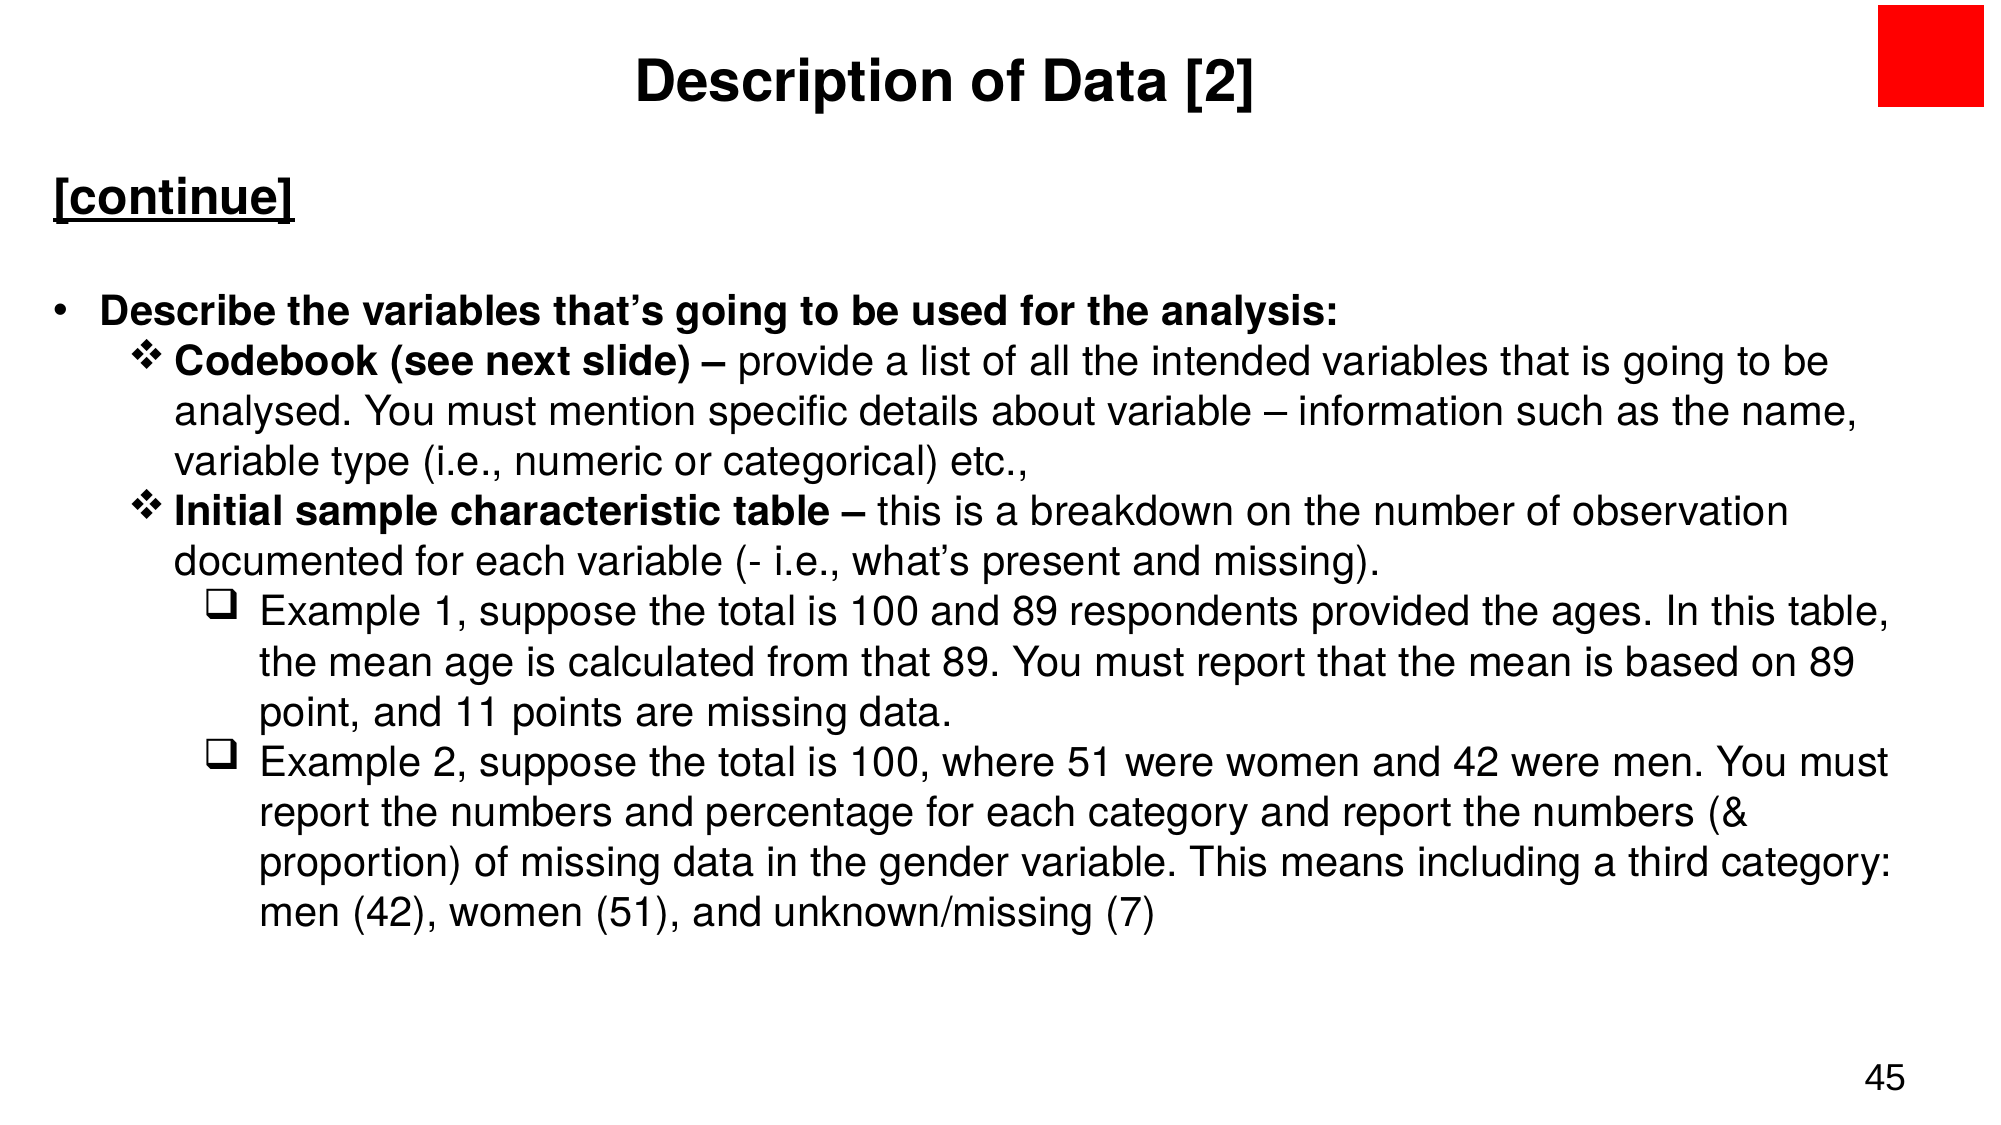

Description of Data [2]
[continue]

Describe the variables that’s going to be used for the analysis:
Codebook (see next slide) – provide a list of all the intended variables that is going to be analysed. You must mention specific details about variable – information such as the name, variable type (i.e., numeric or categorical) etc.,
Initial sample characteristic table – this is a breakdown on the number of observation documented for each variable (- i.e., what’s present and missing).
Example 1, suppose the total is 100 and 89 respondents provided the ages. In this table, the mean age is calculated from that 89. You must report that the mean is based on 89 point, and 11 points are missing data.
Example 2, suppose the total is 100, where 51 were women and 42 were men. You must report the numbers and percentage for each category and report the numbers (& proportion) of missing data in the gender variable. This means including a third category: men (42), women (51), and unknown/missing (7)
45